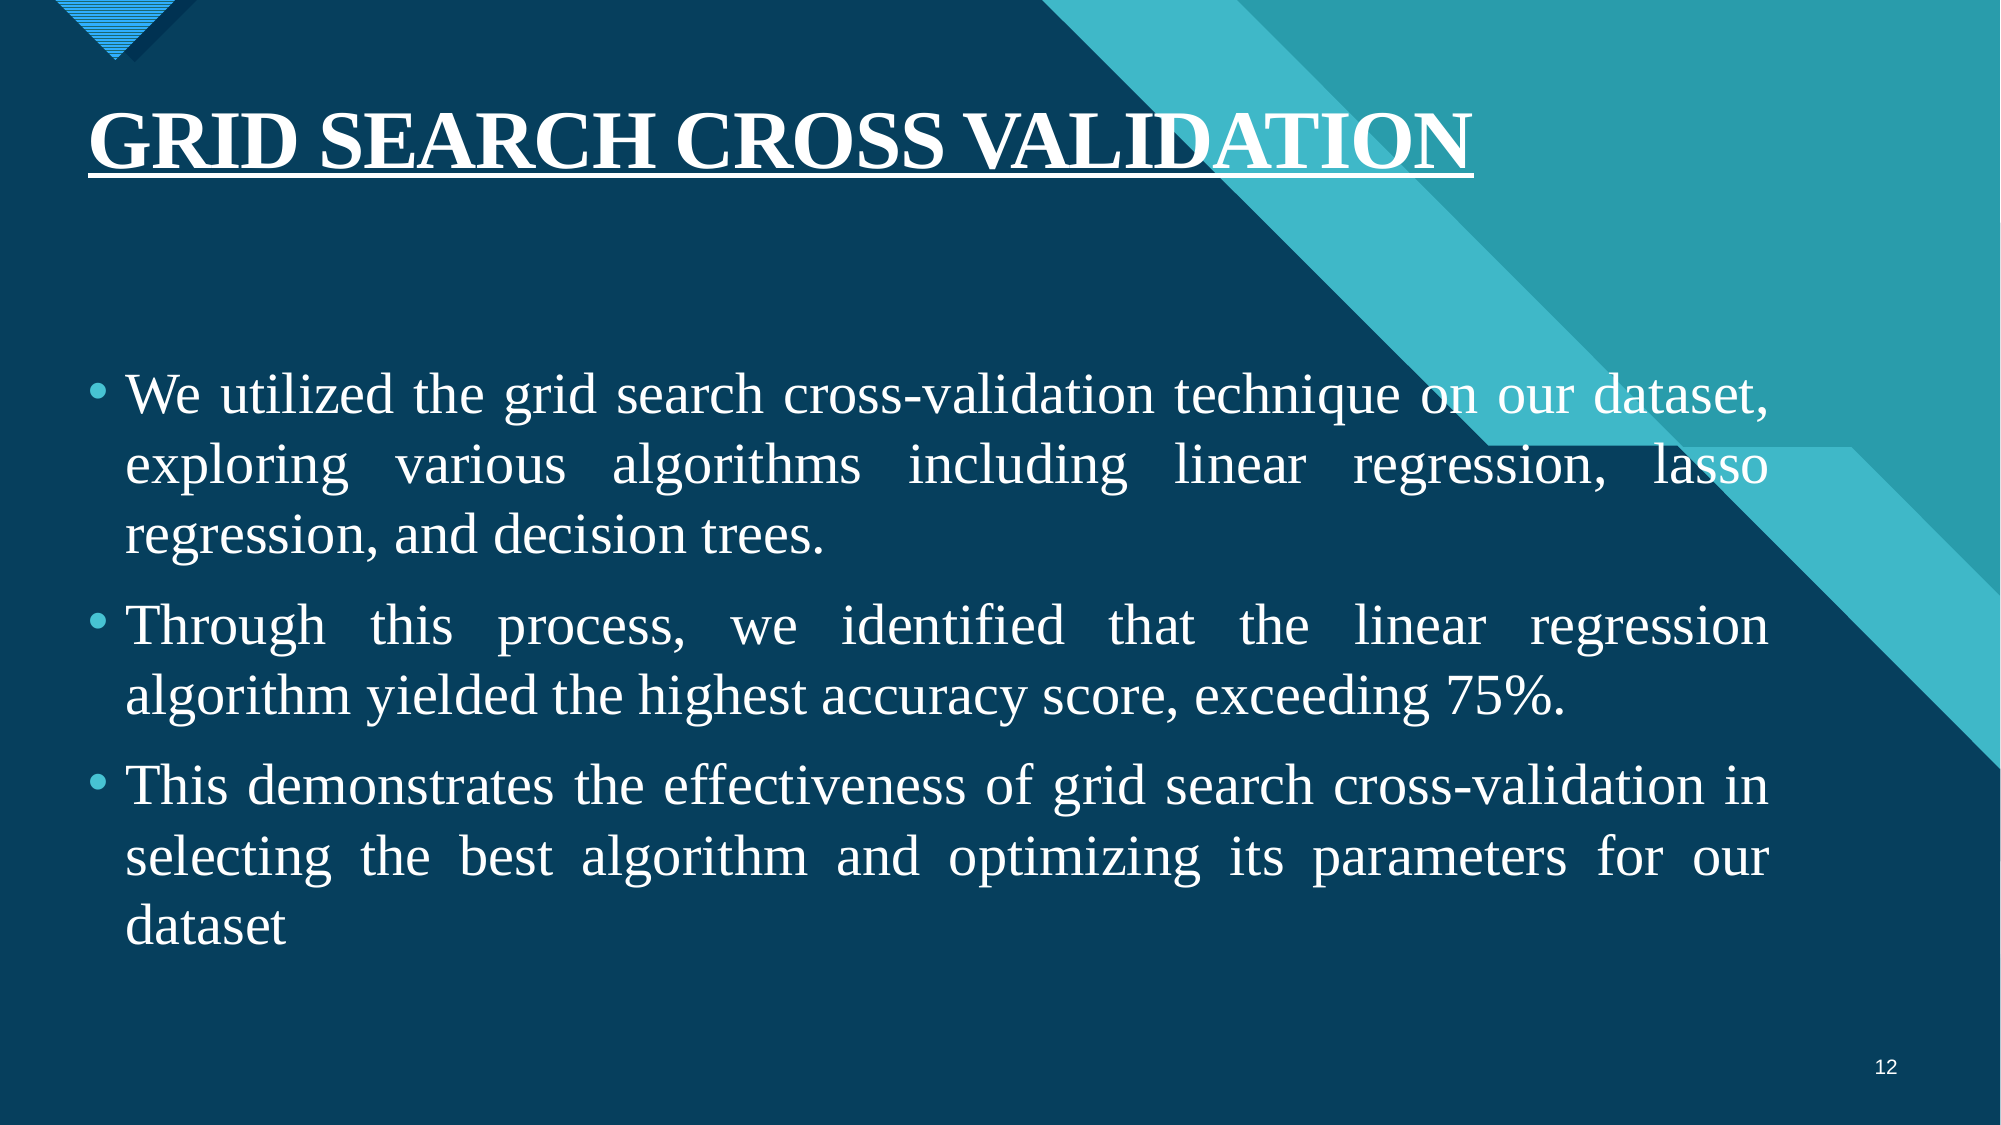

# GRID SEARCH CROSS VALIDATION

We utilized the grid search cross-validation technique on our dataset, exploring various algorithms including linear regression, lasso regression, and decision trees.
Through this process, we identified that the linear regression algorithm yielded the highest accuracy score, exceeding 75%.
This demonstrates the effectiveness of grid search cross-validation in selecting the best algorithm and optimizing its parameters for our dataset

12